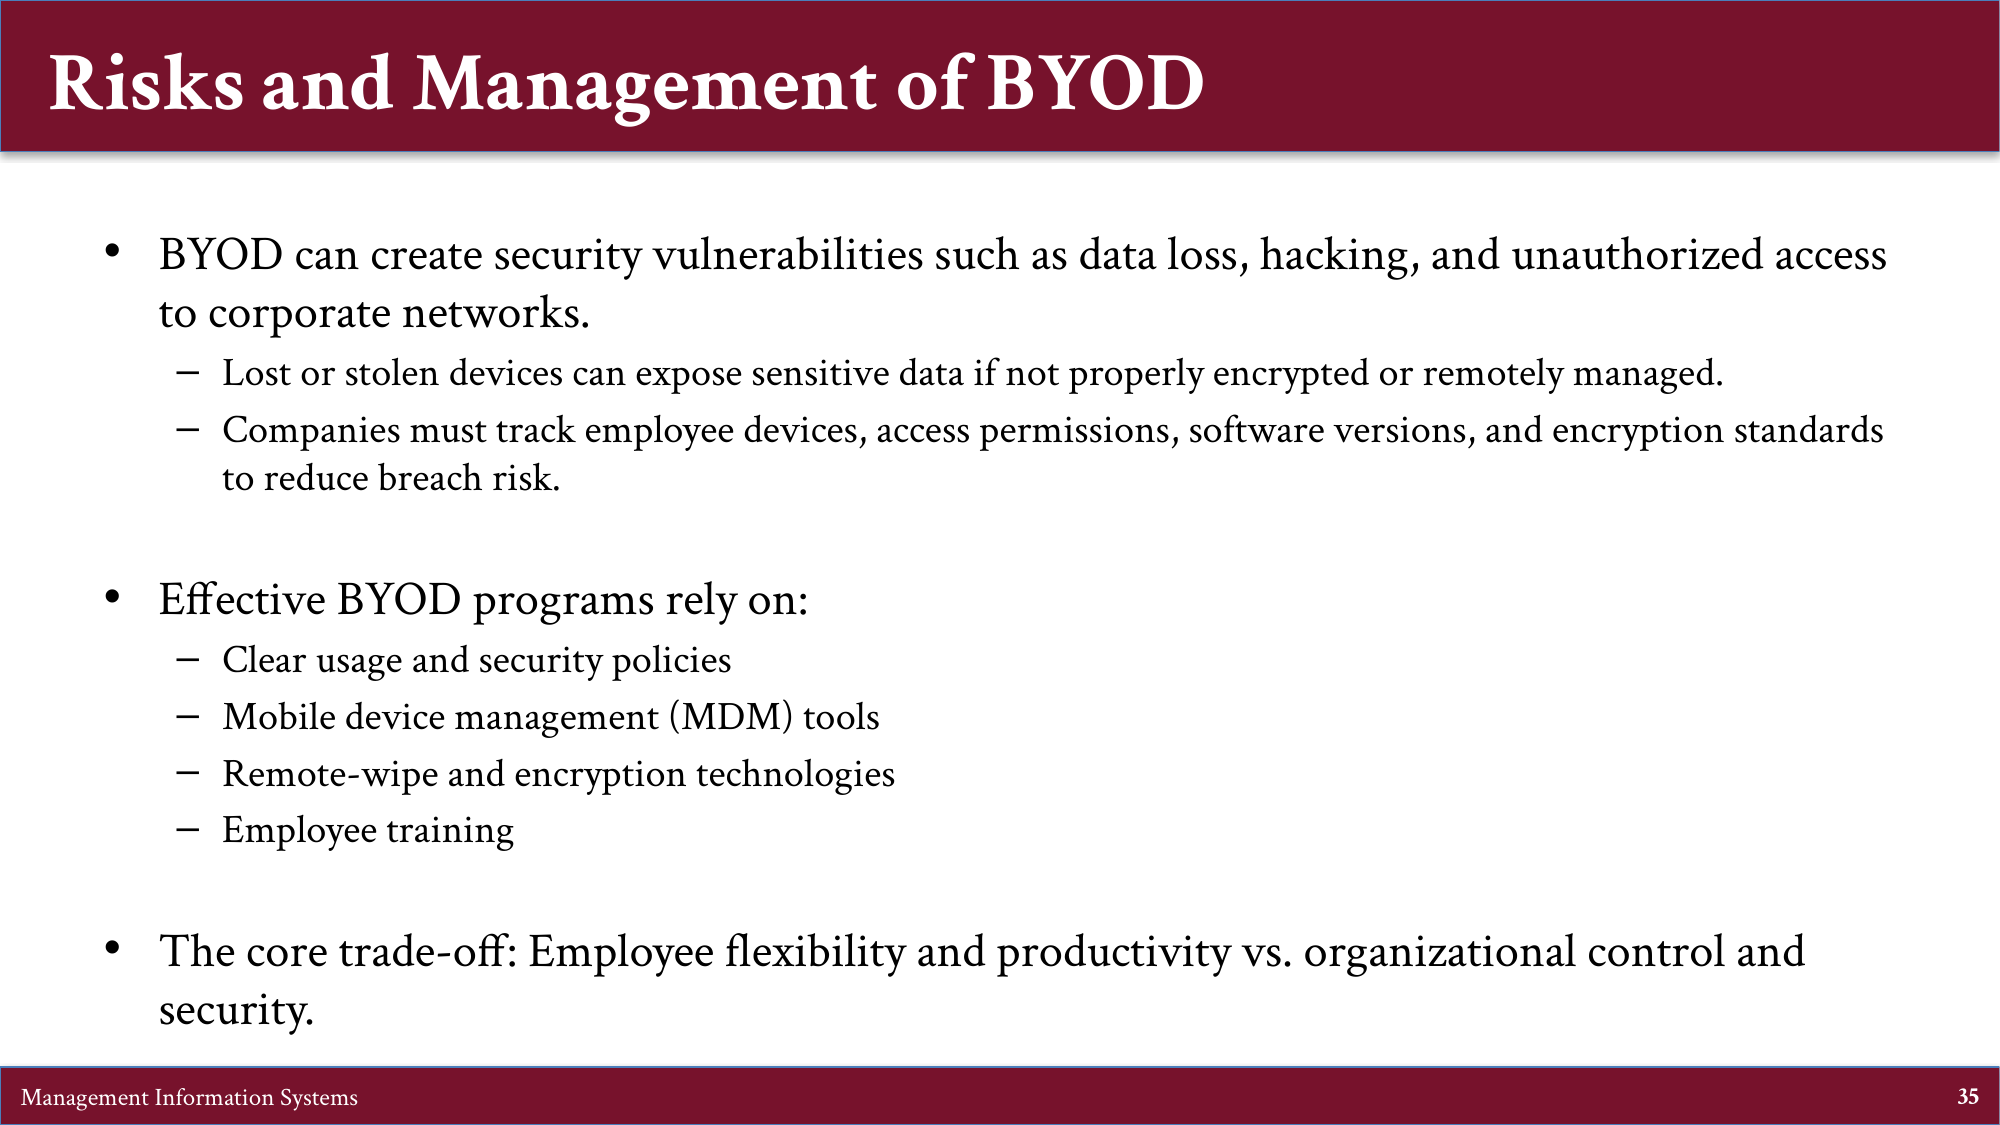

# Risks and Management of BYOD
BYOD can create security vulnerabilities such as data loss, hacking, and unauthorized access to corporate networks.
Lost or stolen devices can expose sensitive data if not properly encrypted or remotely managed.
Companies must track employee devices, access permissions, software versions, and encryption standards to reduce breach risk.

Effective BYOD programs rely on:
Clear usage and security policies
Mobile device management (MDM) tools
Remote-wipe and encryption technologies
Employee training

The core trade-off: Employee flexibility and productivity vs. organizational control and security.

 Management Information Systems
35